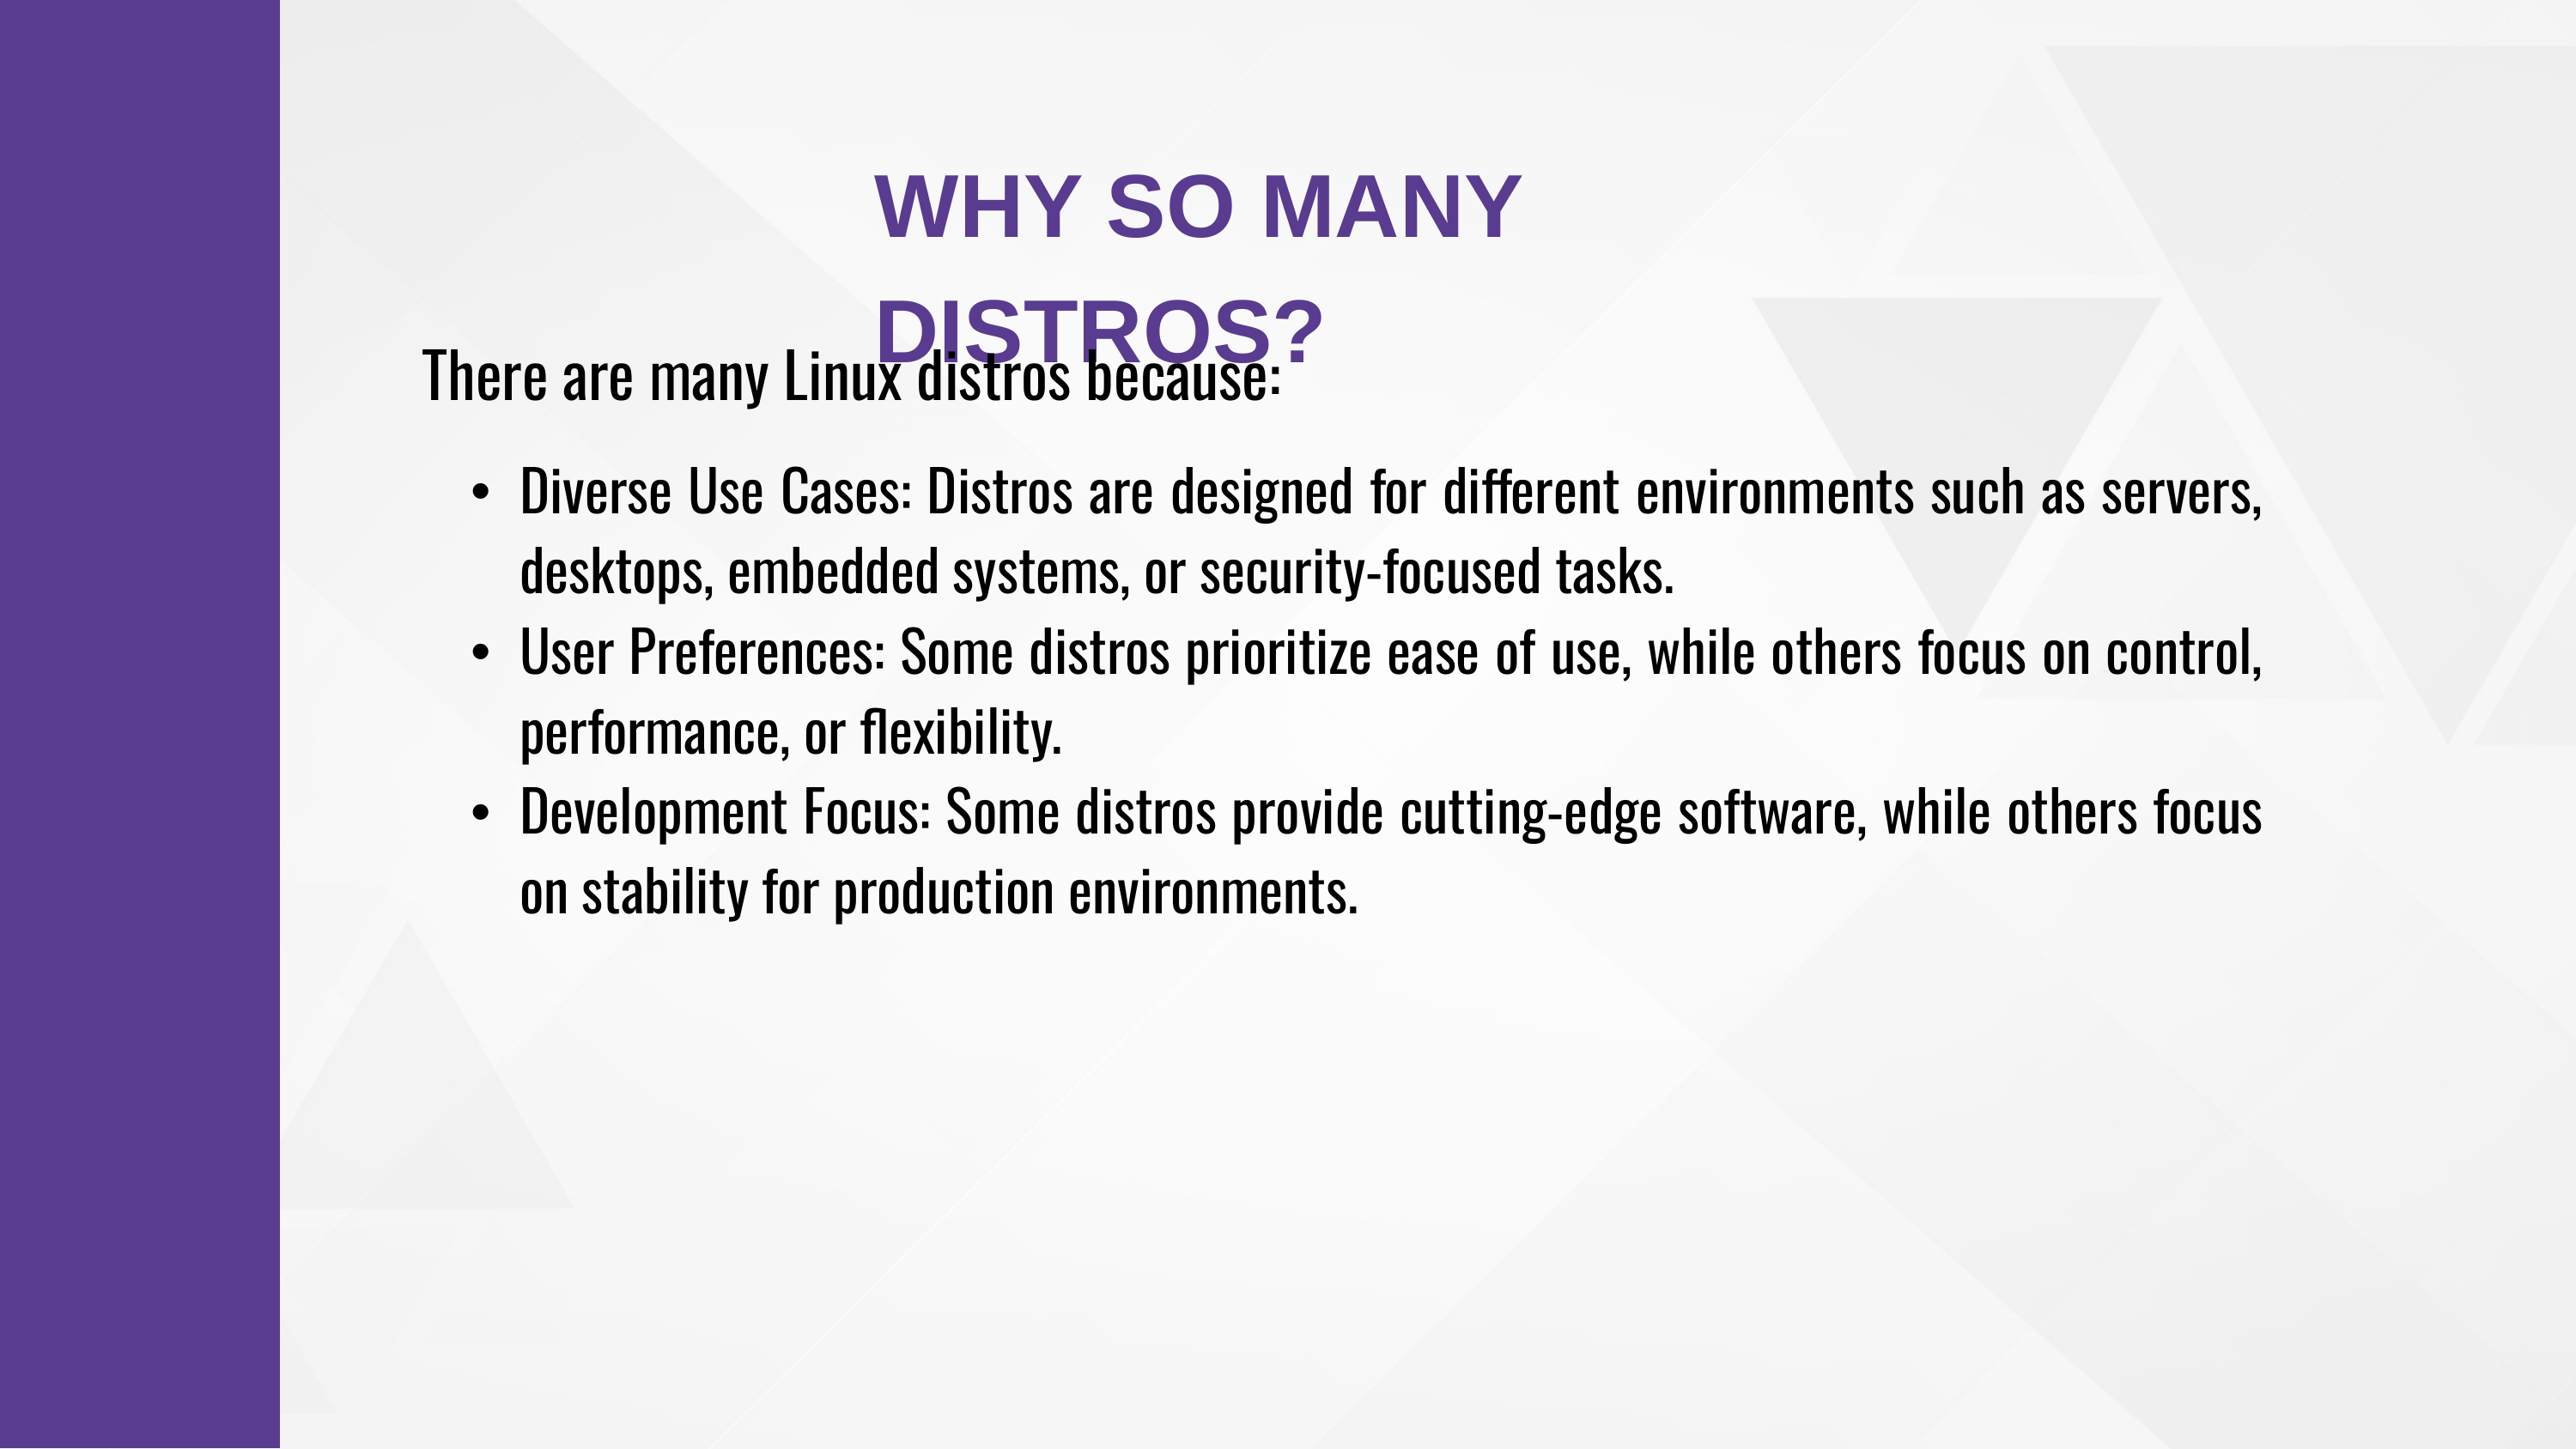

WHY SO MANY DISTROS?
There are many Linux distros because:
Diverse Use Cases: Distros are designed for different environments such as servers, desktops, embedded systems, or security-focused tasks.
User Preferences: Some distros prioritize ease of use, while others focus on control, performance, or flexibility.
Development Focus: Some distros provide cutting-edge software, while others focus on stability for production environments.